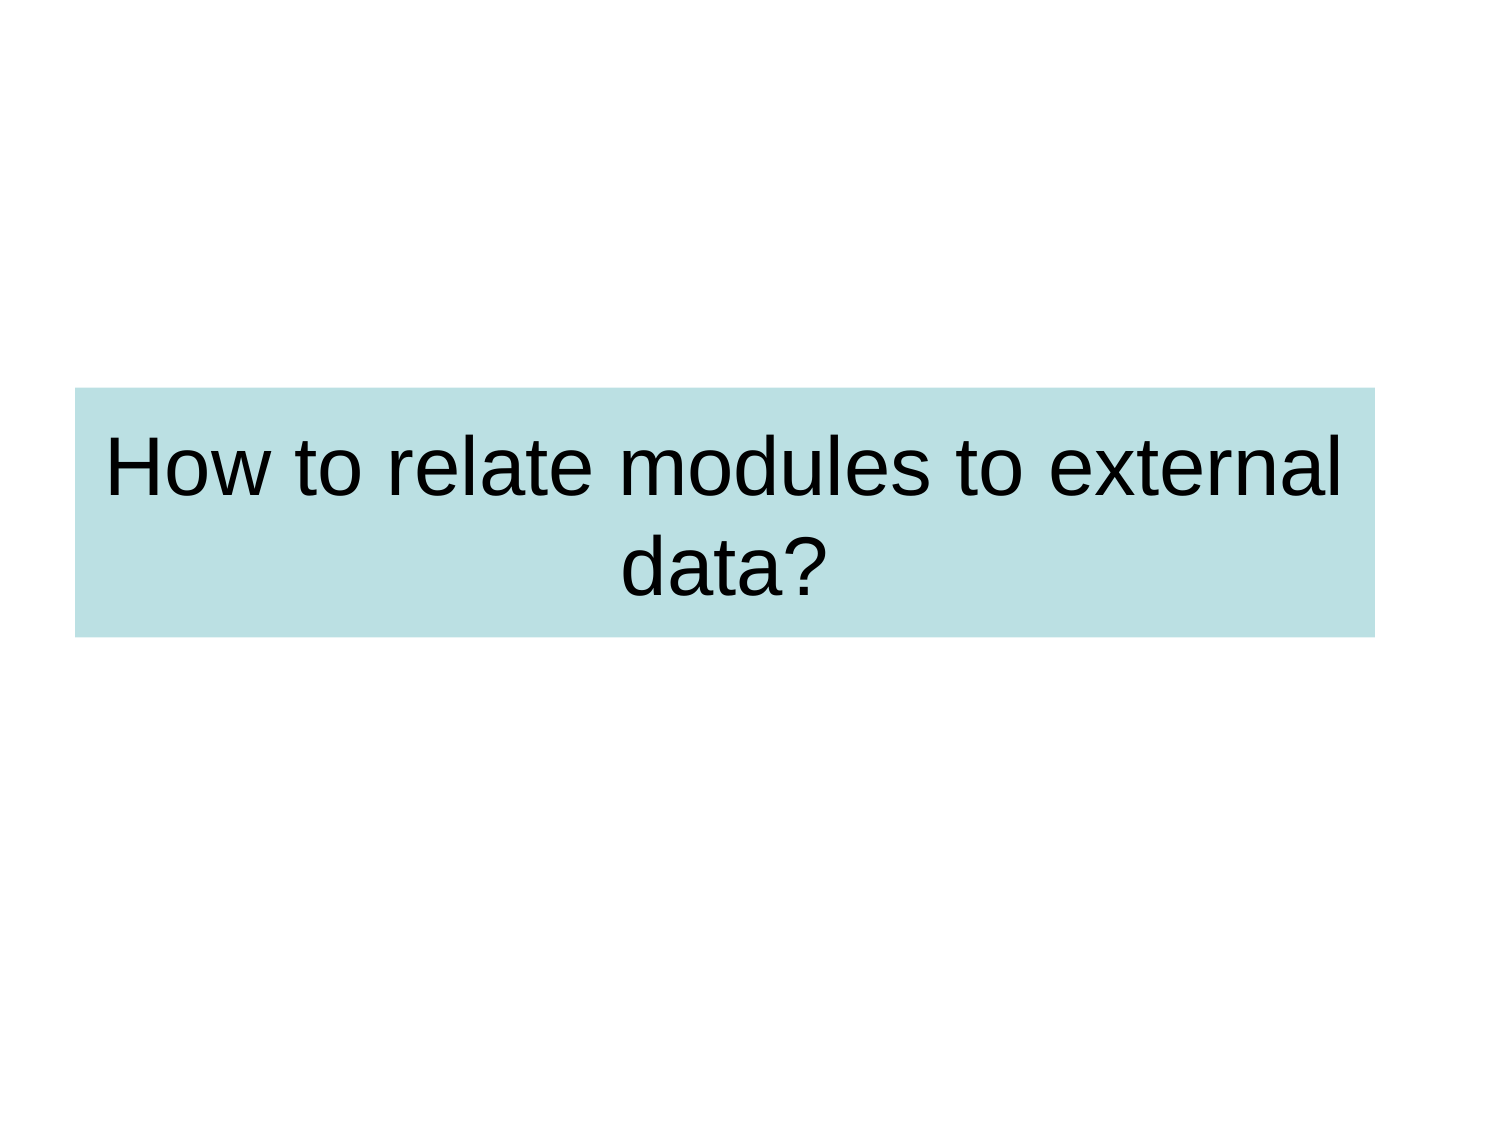

# How to relate modules to external data?